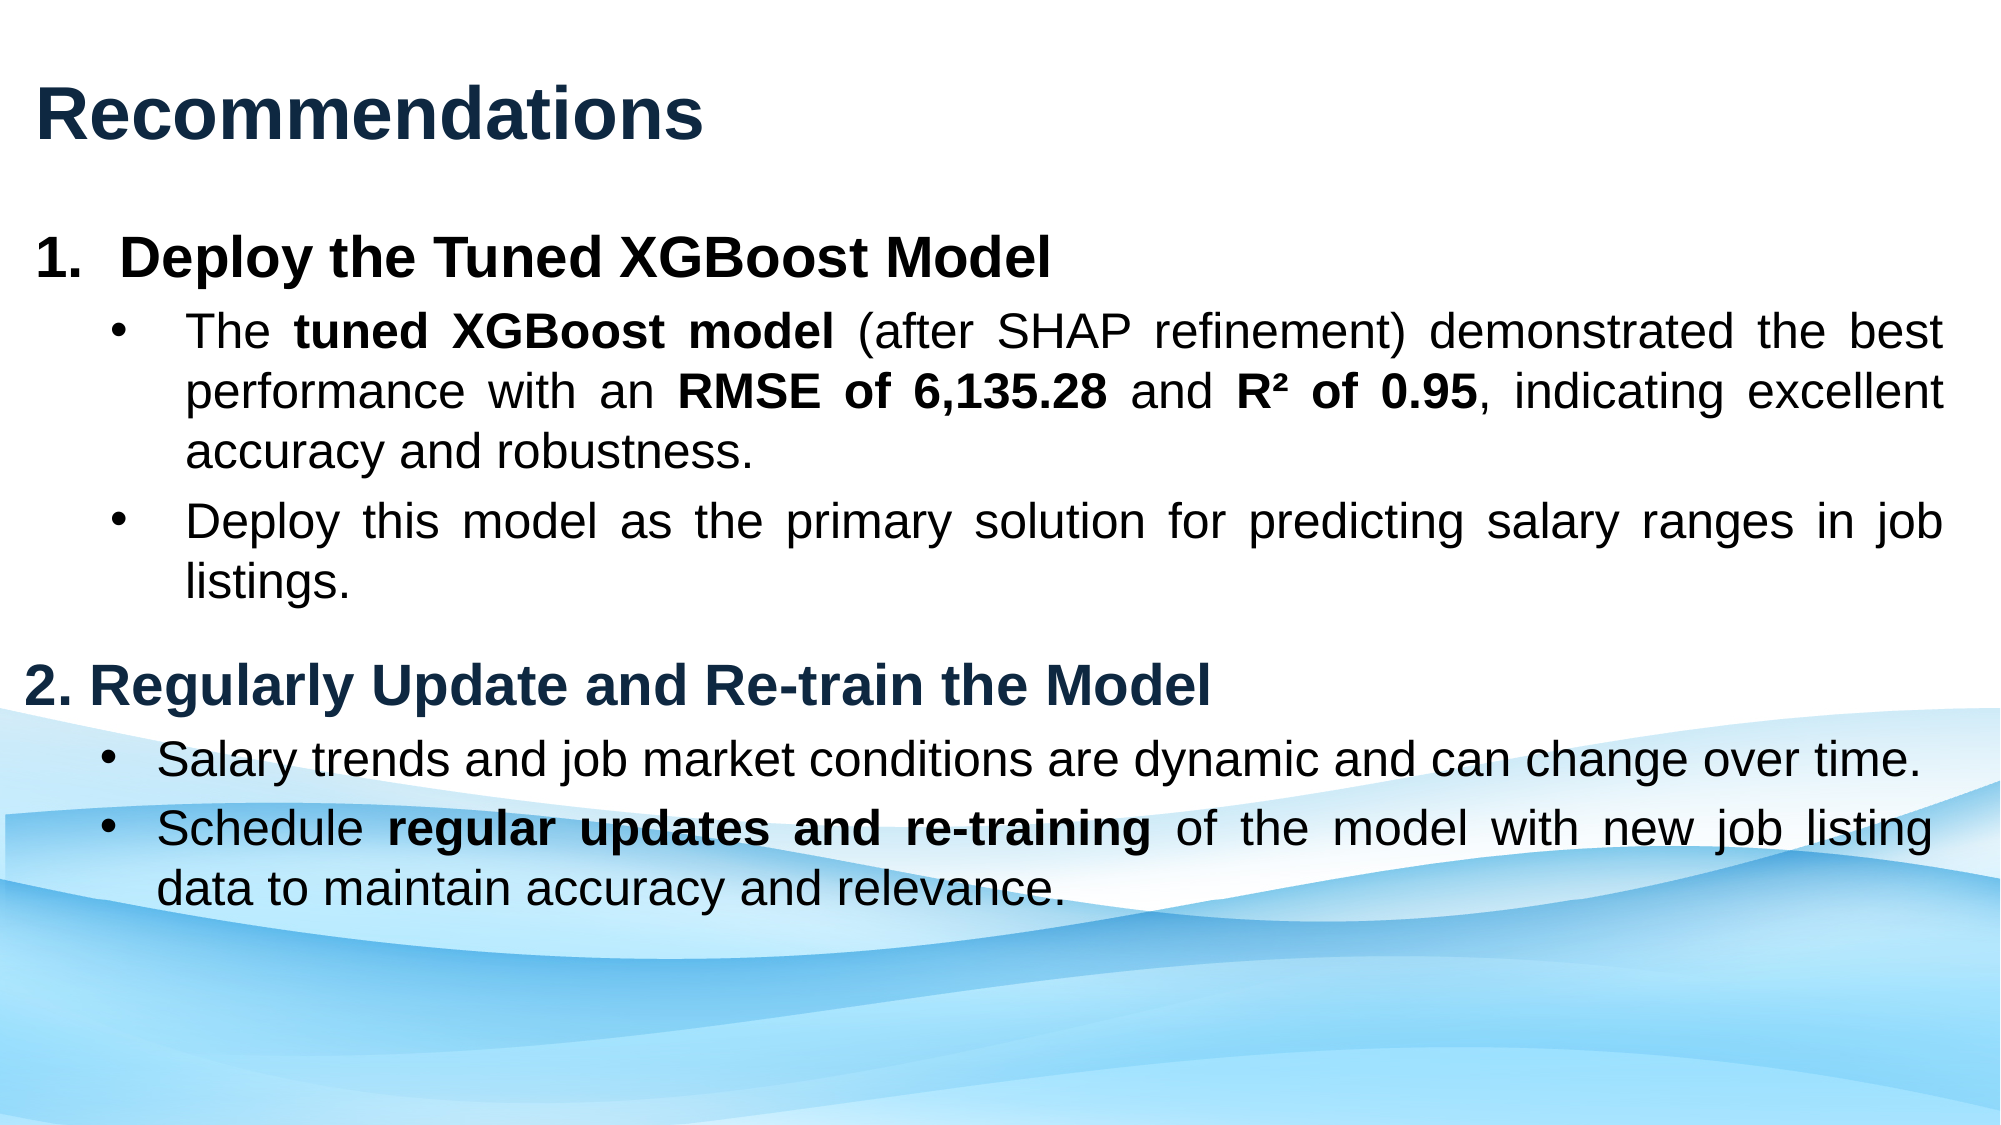

Recommendations
Deploy the Tuned XGBoost Model
The tuned XGBoost model (after SHAP refinement) demonstrated the best performance with an RMSE of 6,135.28 and R² of 0.95, indicating excellent accuracy and robustness.
Deploy this model as the primary solution for predicting salary ranges in job listings.
2. Regularly Update and Re-train the Model
Salary trends and job market conditions are dynamic and can change over time.
Schedule regular updates and re-training of the model with new job listing data to maintain accuracy and relevance.